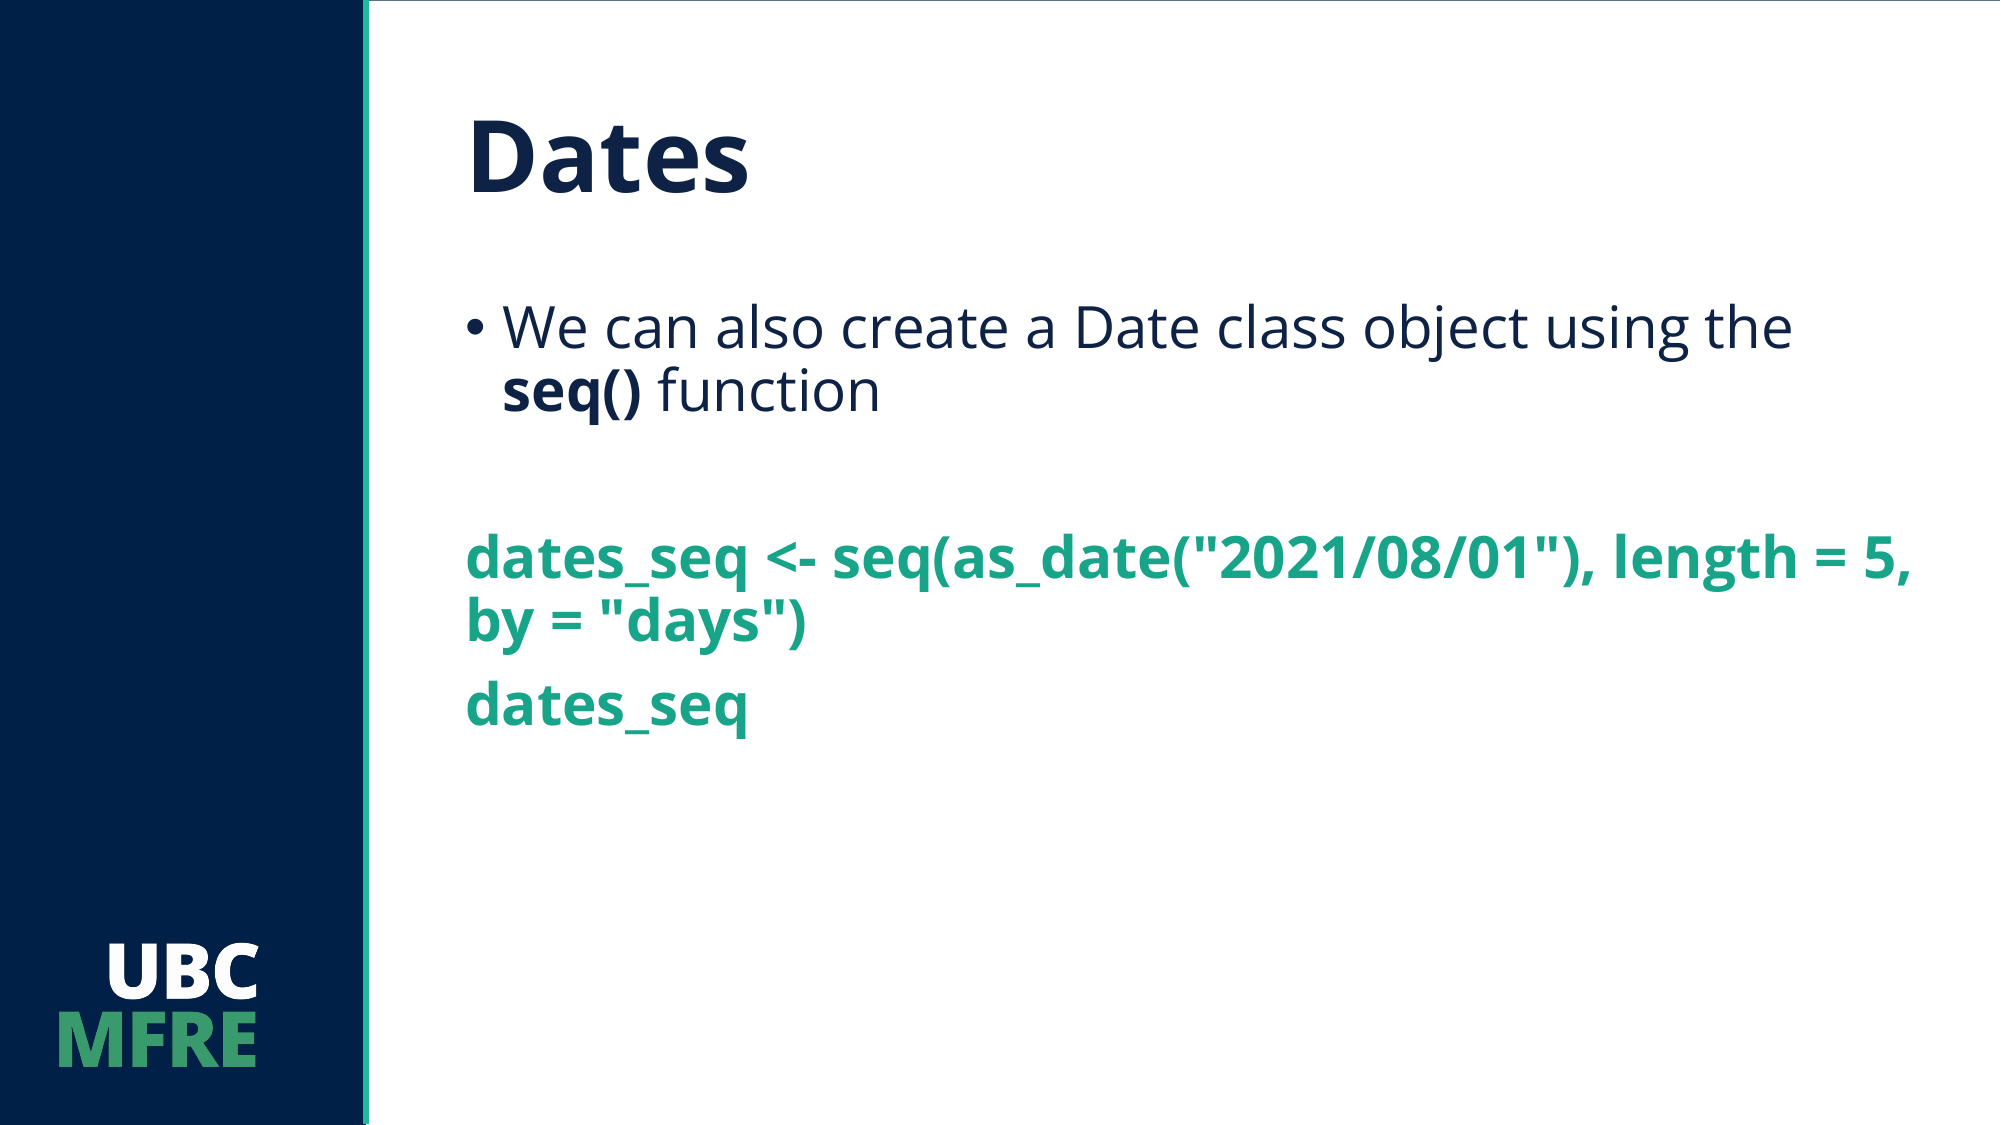

# Dates
We can also create a Date class object using the seq() function

dates_seq <- seq(as_date("2021/08/01"), length = 5, by = "days")
dates_seq